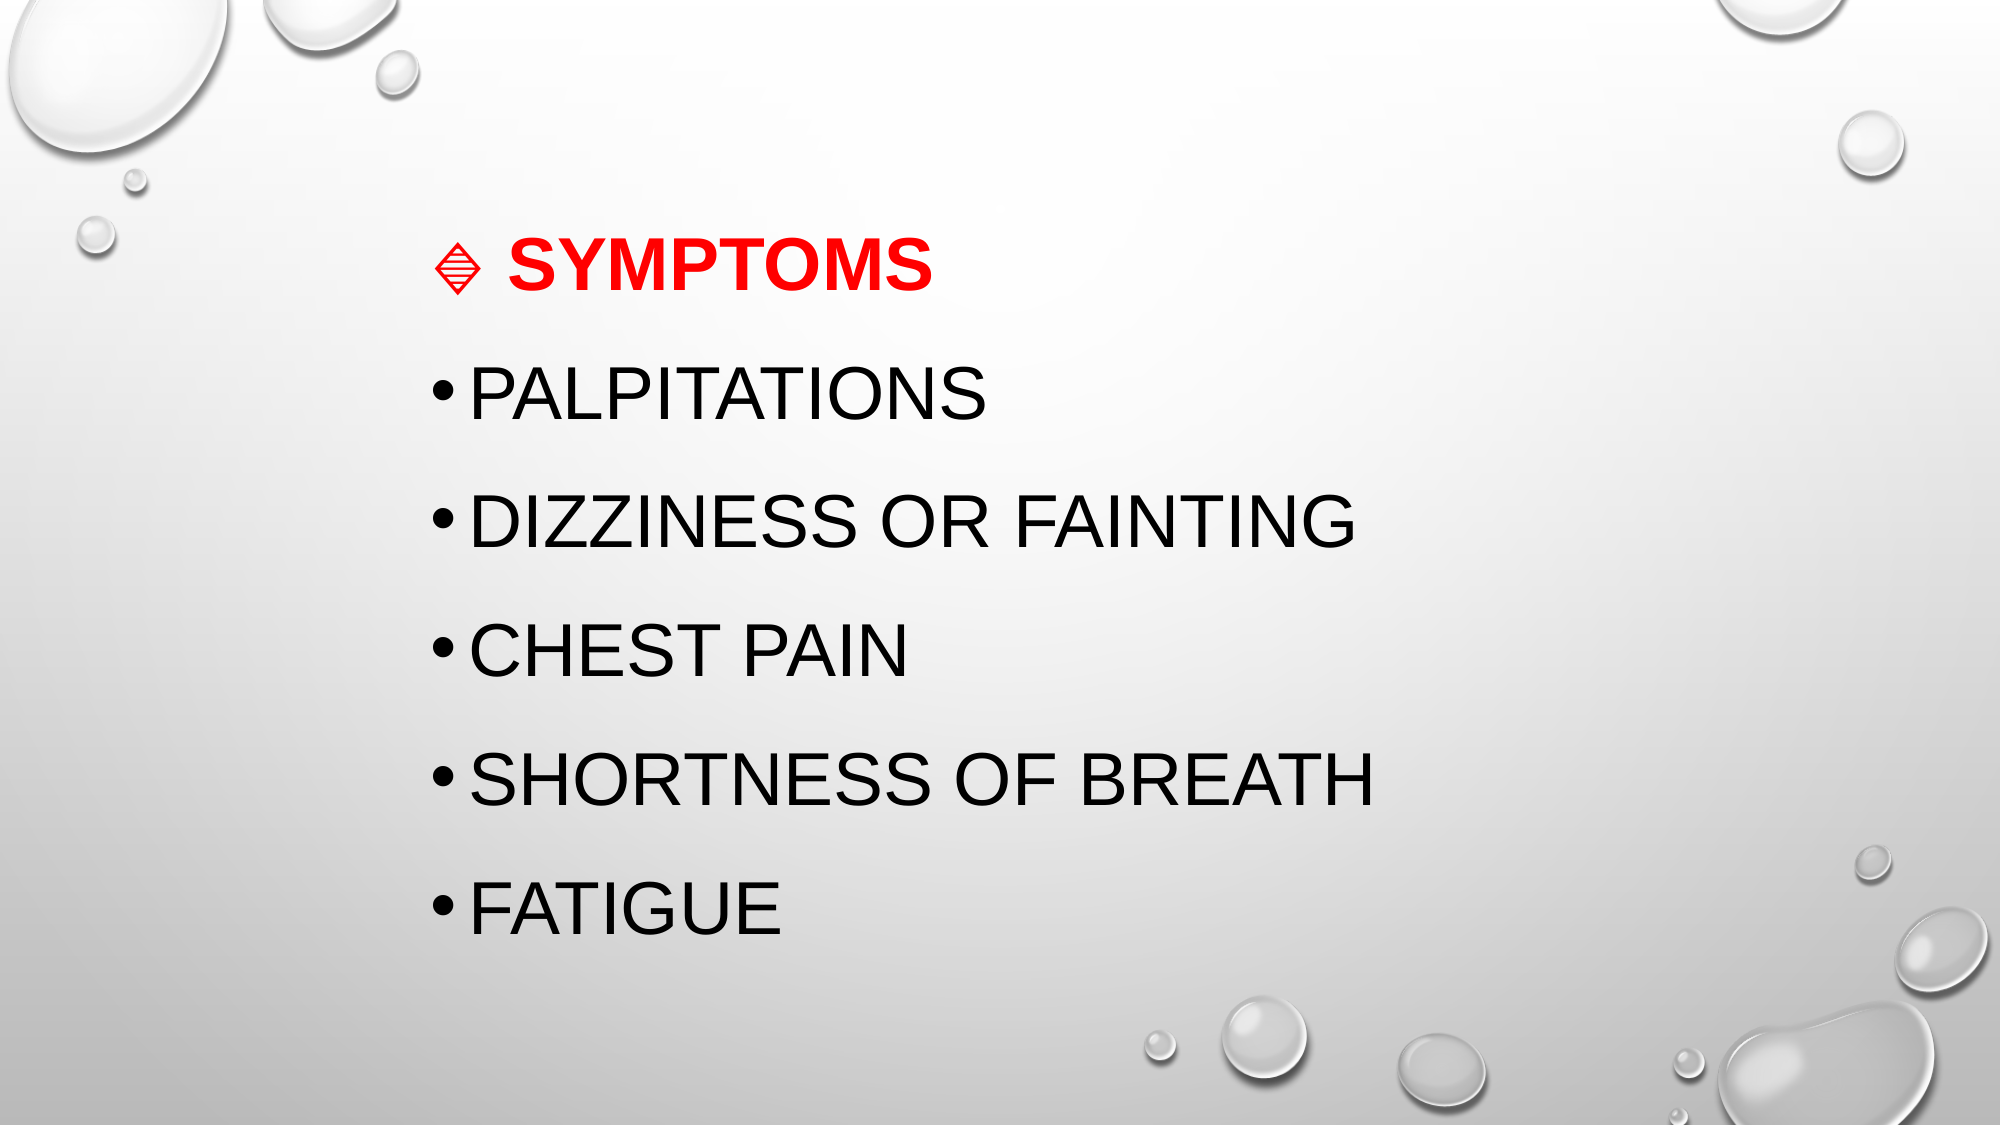

🔹 Symptoms
Palpitations
Dizziness or fainting
Chest pain
Shortness of breath
Fatigue